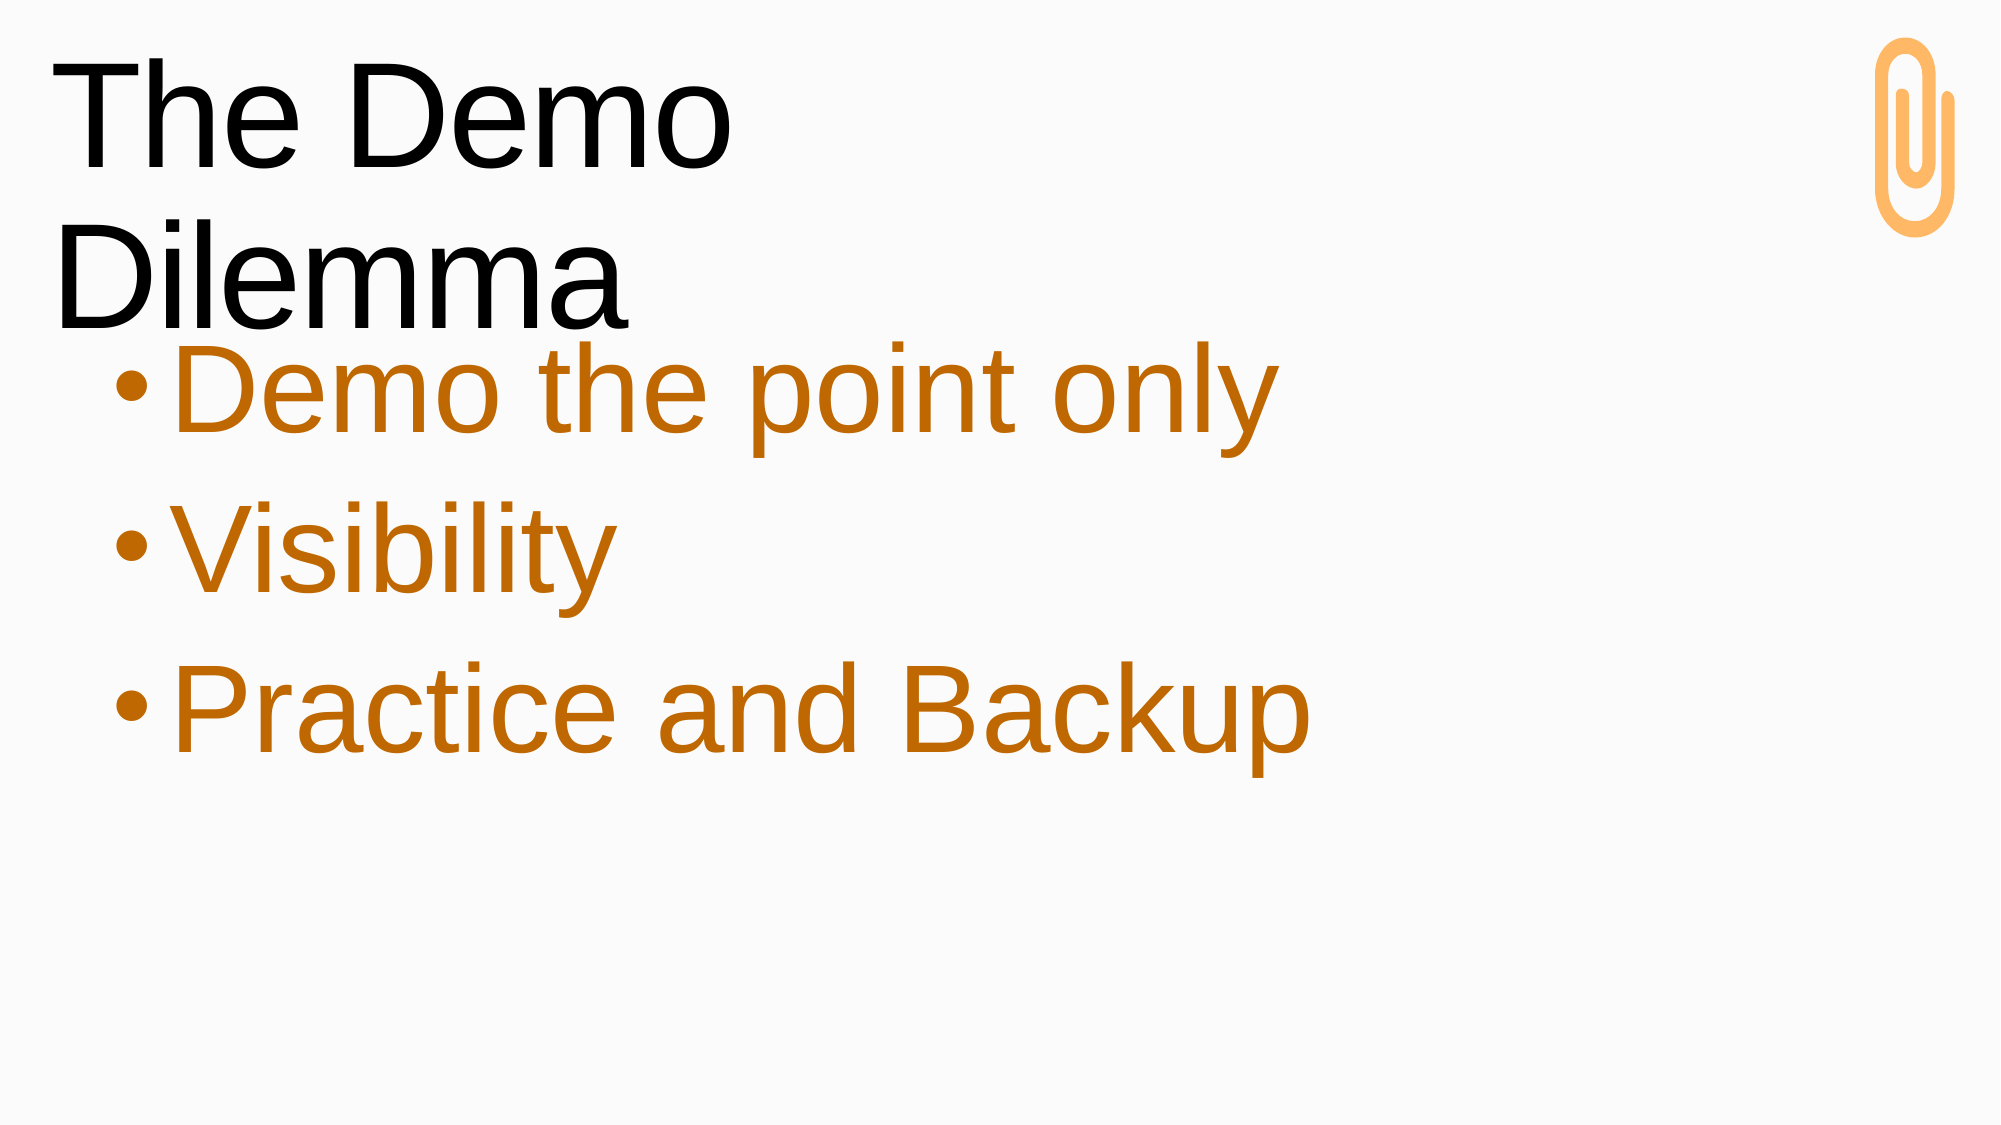

# The Demo Dilemma

Demo the point only
Visibility
Practice and Backup